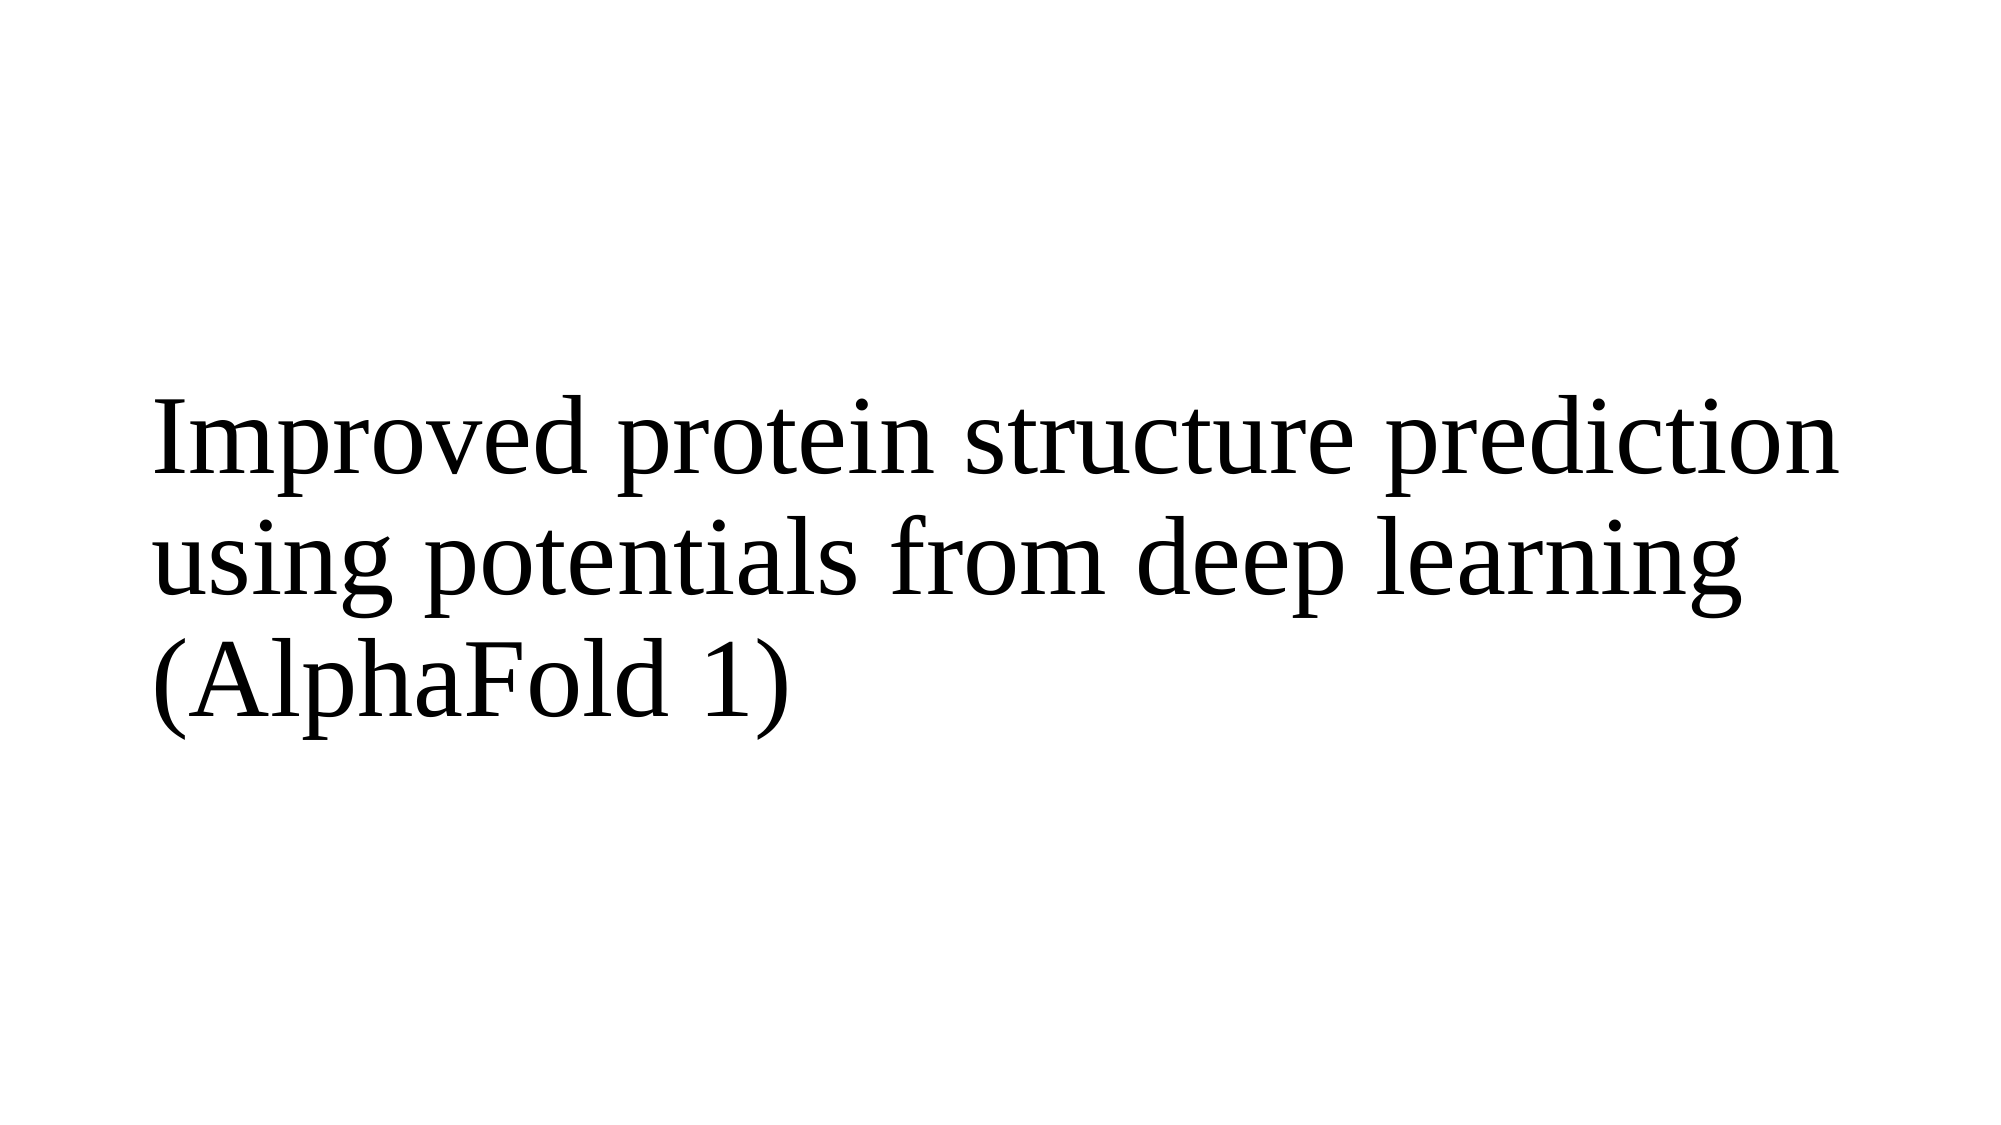

# Improved protein structure prediction using potentials from deep learning (AlphaFold 1)